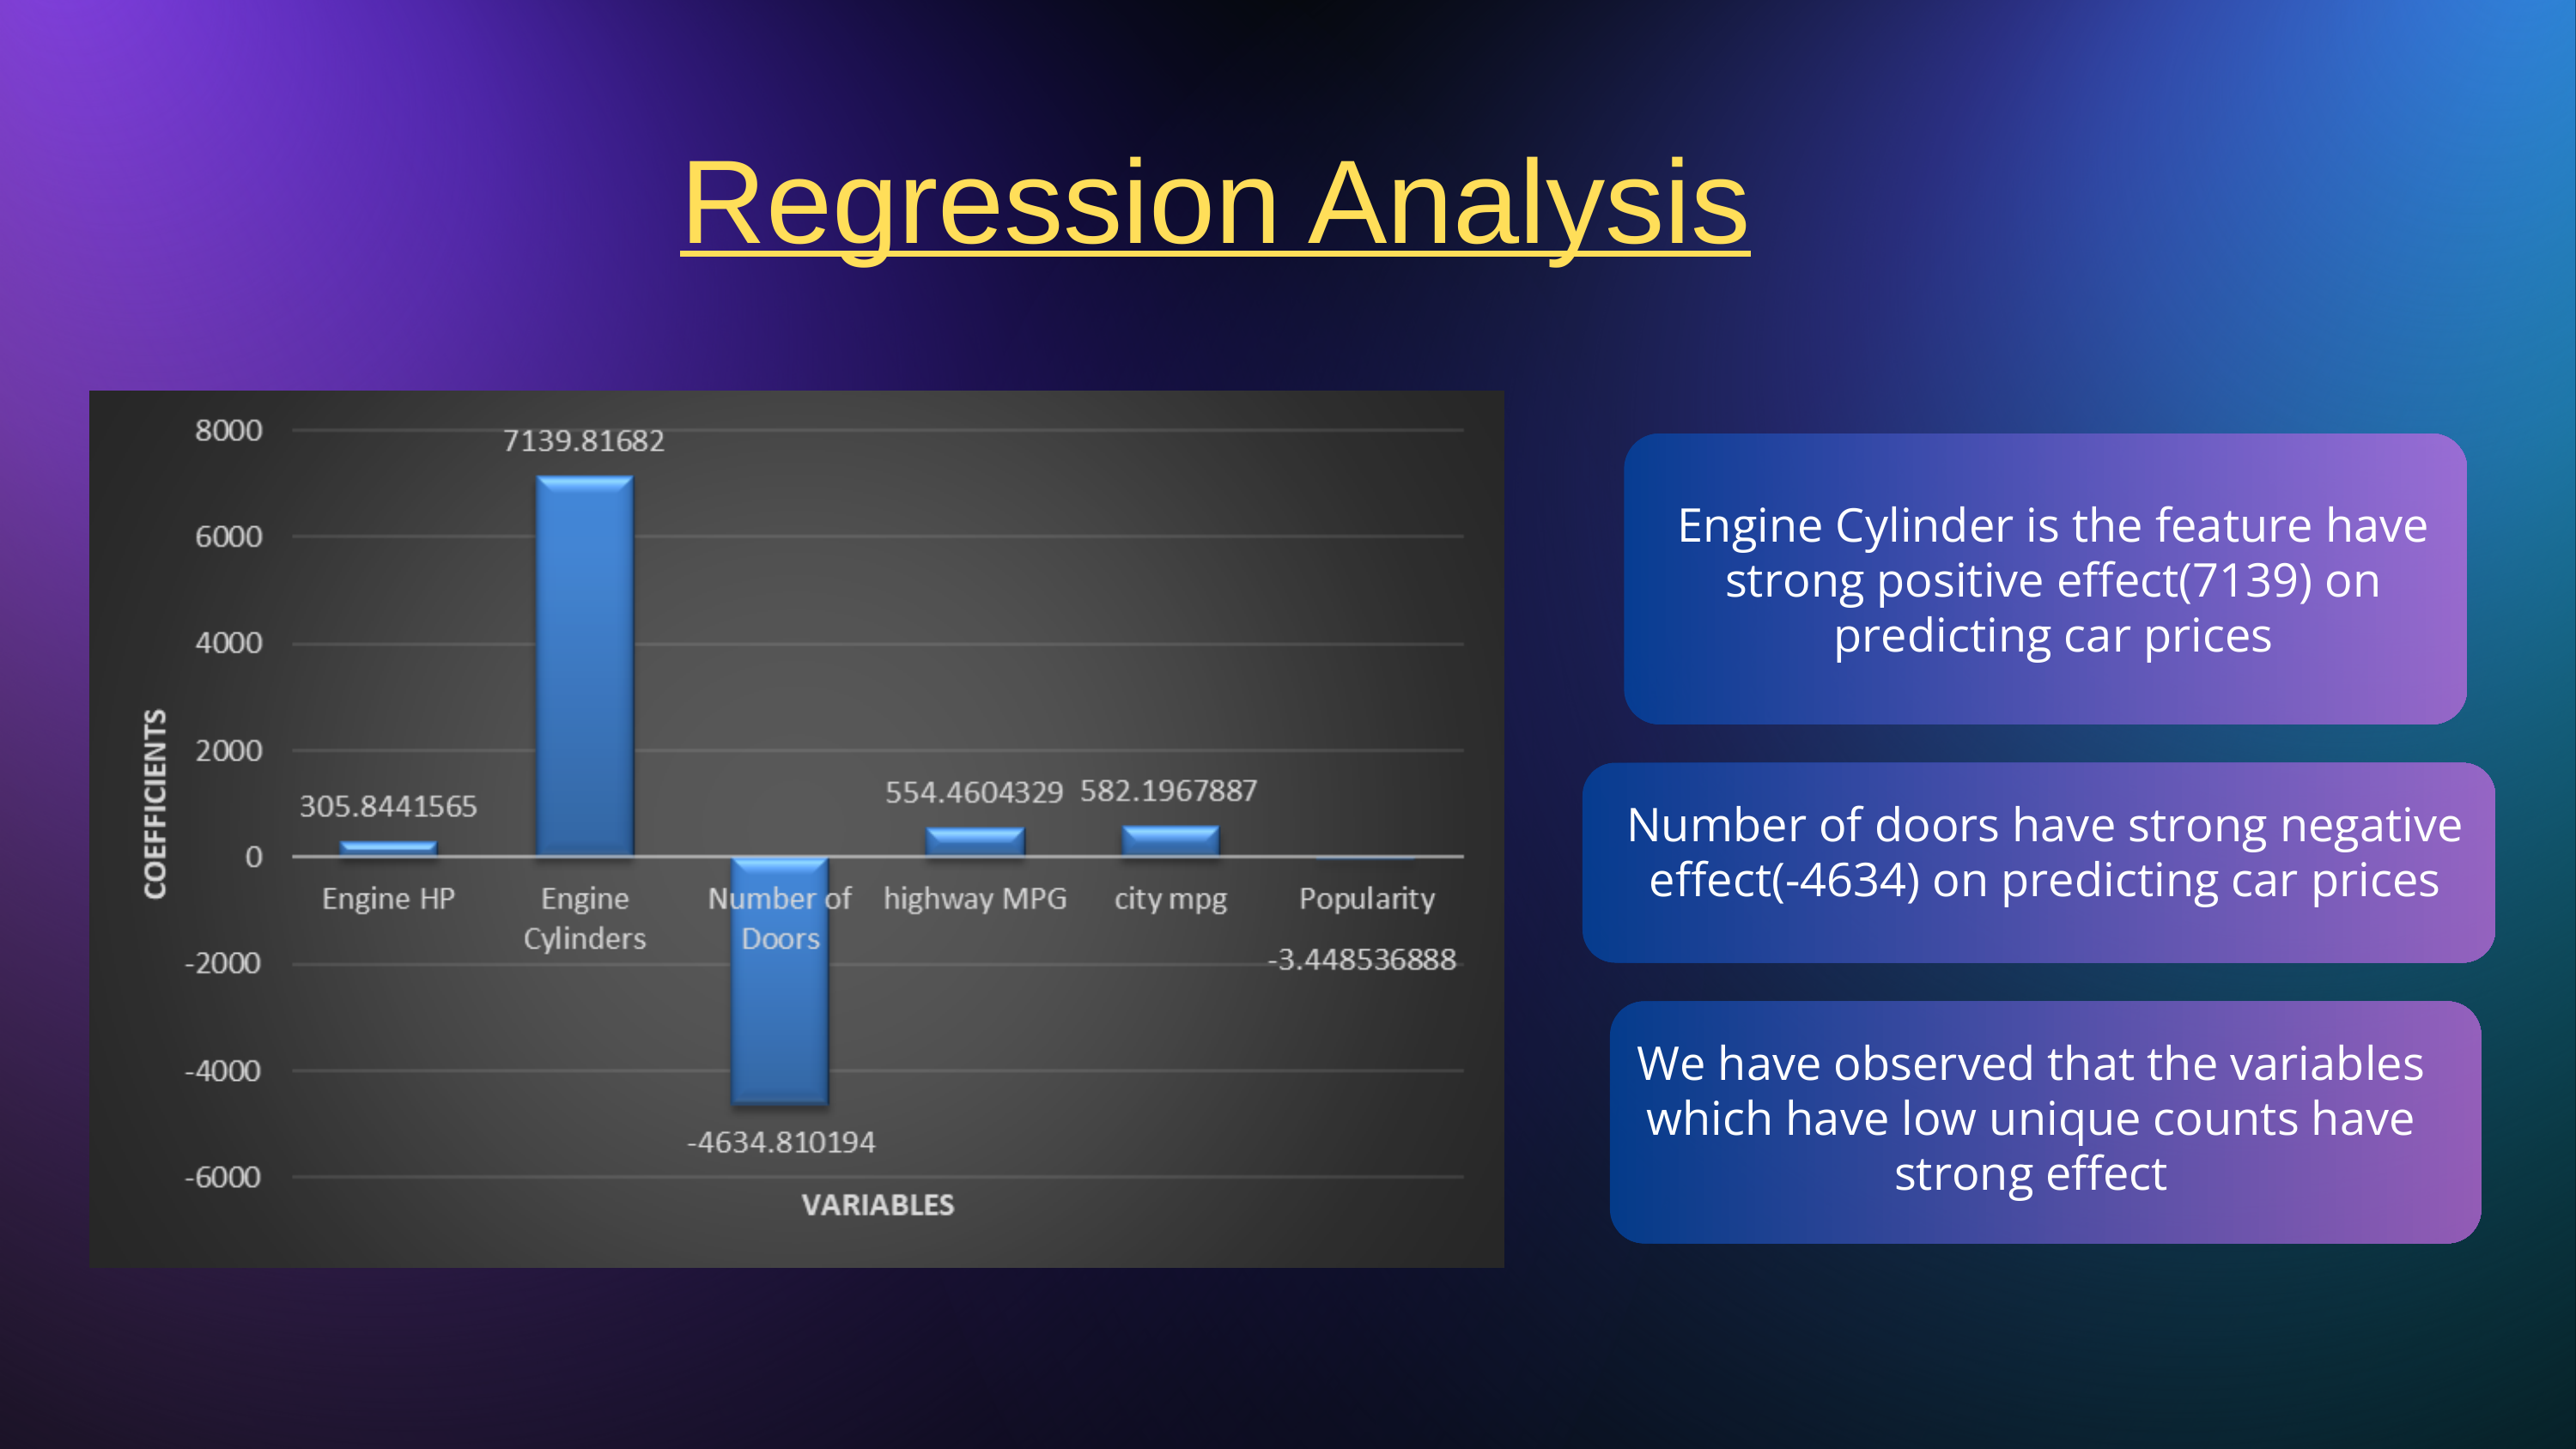

Regression Analysis

Engine Cylinder is the feature have strong positive effect(7139) on predicting car prices

Number of doors have strong negative effect(-4634) on predicting car prices

We have observed that the variables which have low unique counts have strong effect